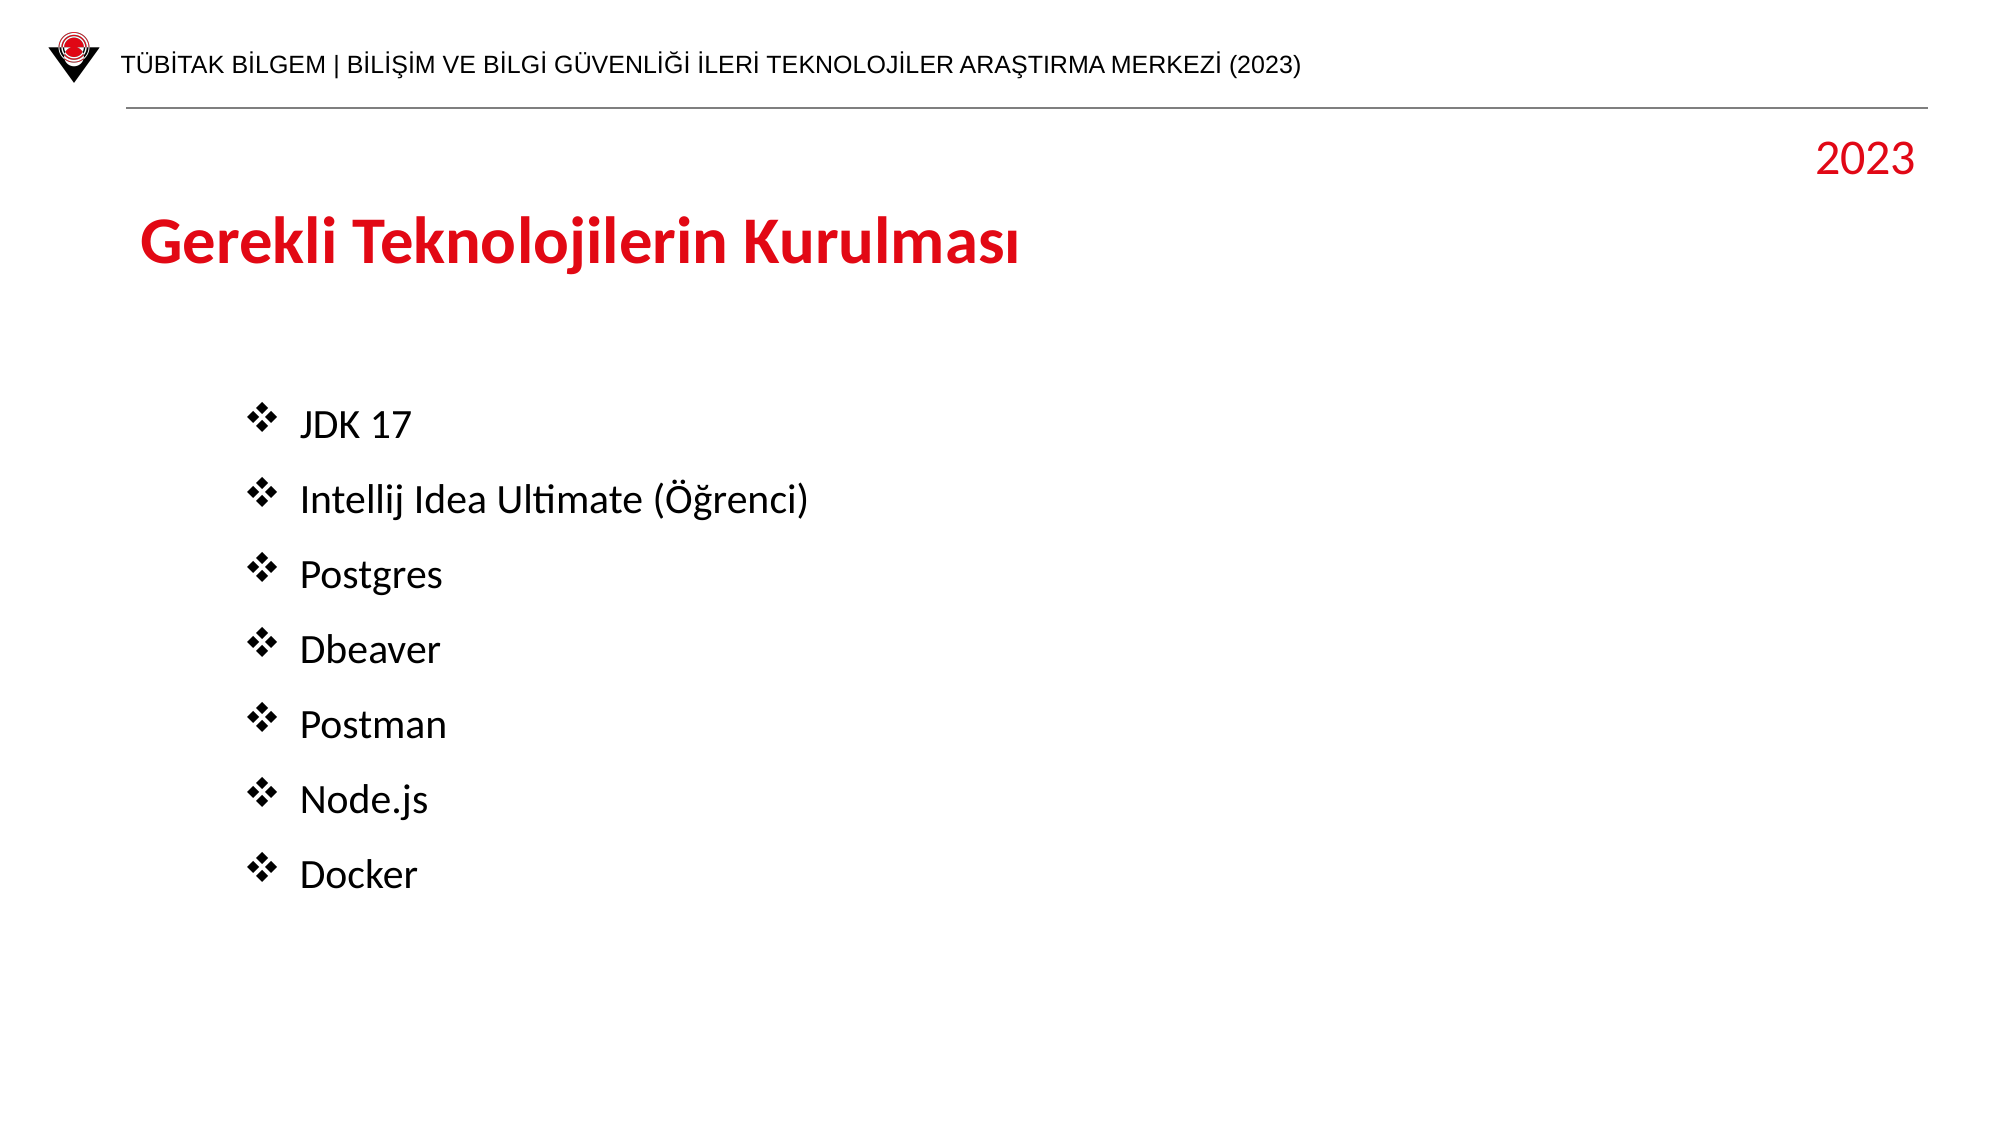

2023
Gerekli Teknolojilerin Kurulması
JDK 17
Intellij Idea Ultimate (Öğrenci)
Postgres
Dbeaver
Postman
Node.js
Docker